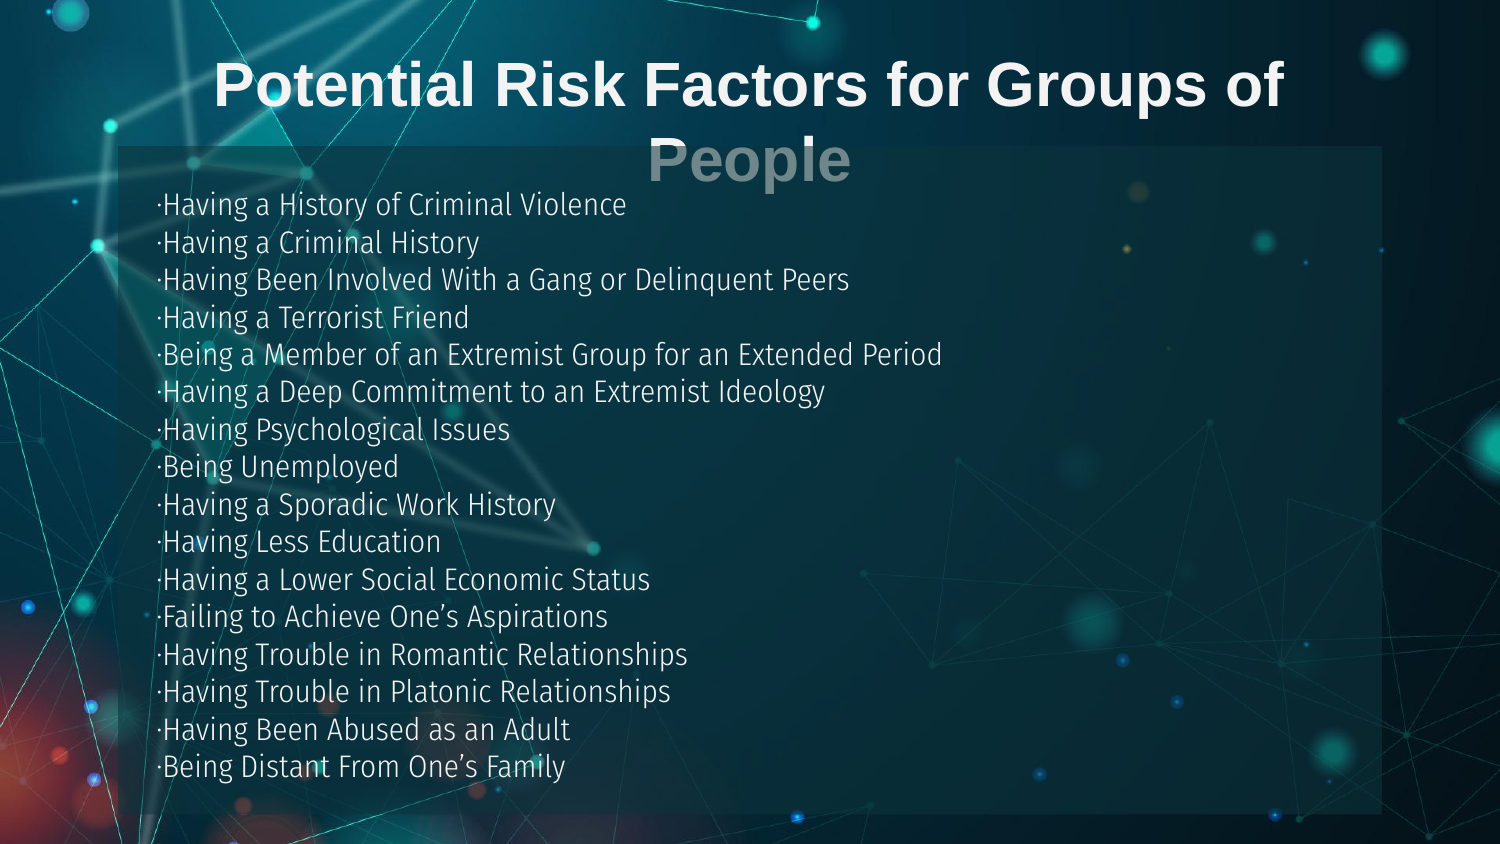

# Potential Risk Factors for Groups of People
·Having a History of Criminal Violence
·Having a Criminal History
·Having Been Involved With a Gang or Delinquent Peers
·Having a Terrorist Friend
·Being a Member of an Extremist Group for an Extended Period
·Having a Deep Commitment to an Extremist Ideology
·Having Psychological Issues
·Being Unemployed
·Having a Sporadic Work History
·Having Less Education
·Having a Lower Social Economic Status
·Failing to Achieve One’s Aspirations
·Having Trouble in Romantic Relationships
·Having Trouble in Platonic Relationships
·Having Been Abused as an Adult
·Being Distant From One’s Family